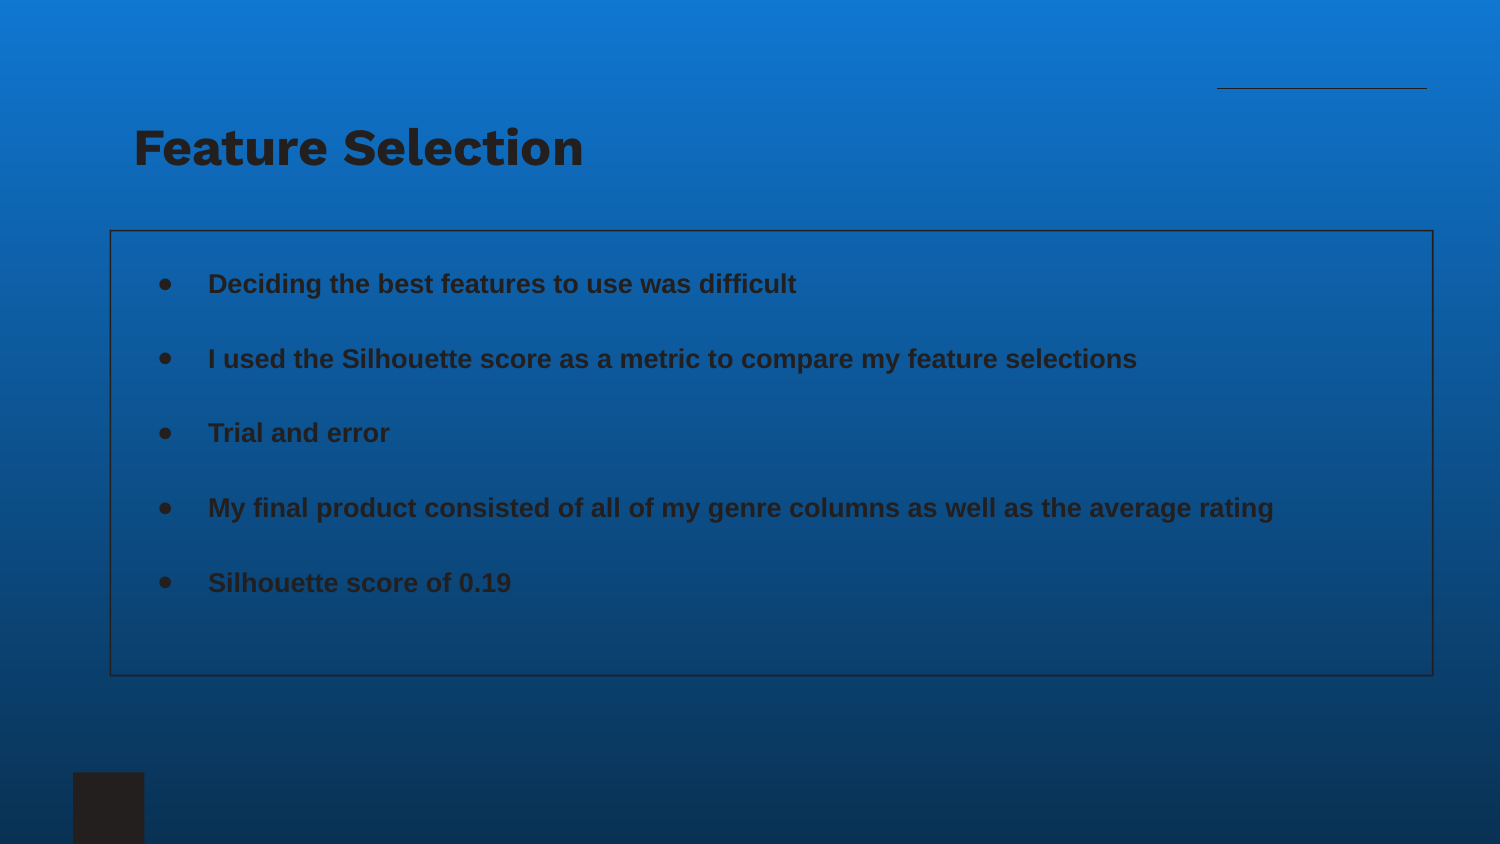

# Feature Selection

Deciding the best features to use was difficult

I used the Silhouette score as a metric to compare my feature selections

Trial and error

My final product consisted of all of my genre columns as well as the average rating

Silhouette score of 0.19